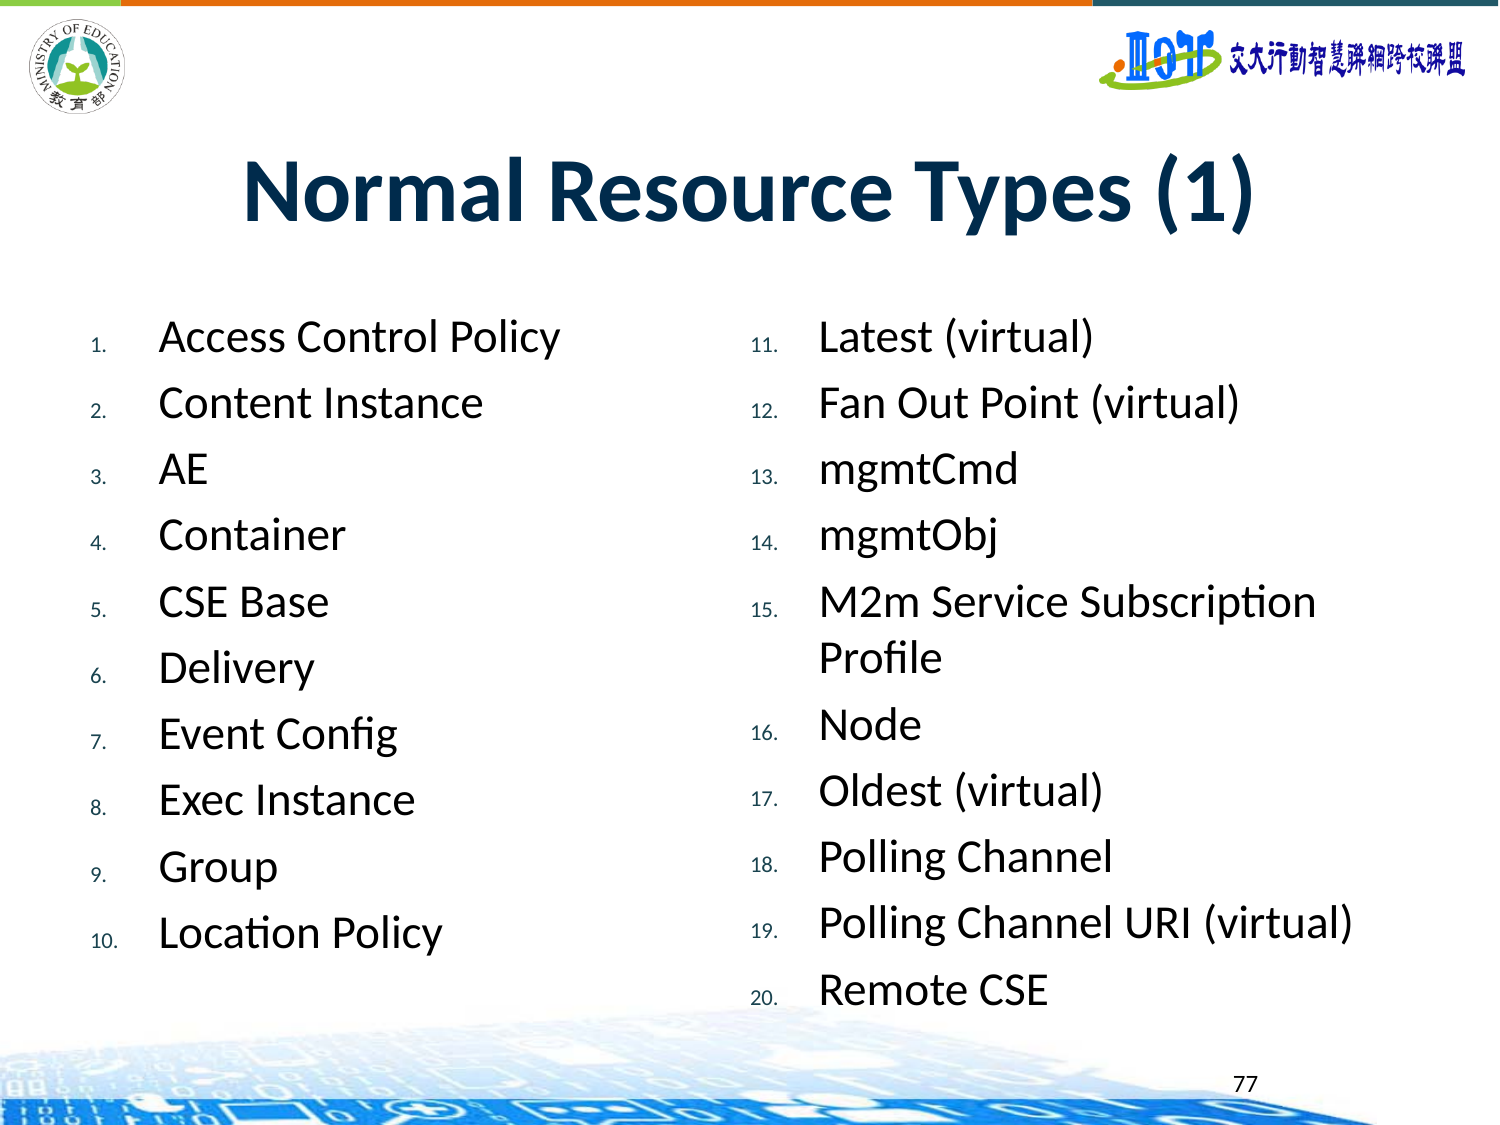

# Normal Resource Types (1)
Access Control Policy
Content Instance
AE
Container
CSE Base
Delivery
Event Config
Exec Instance
Group
Location Policy
Latest (virtual)
Fan Out Point (virtual)
mgmtCmd
mgmtObj
M2m Service Subscription Profile
Node
Oldest (virtual)
Polling Channel
Polling Channel URI (virtual)
Remote CSE
77